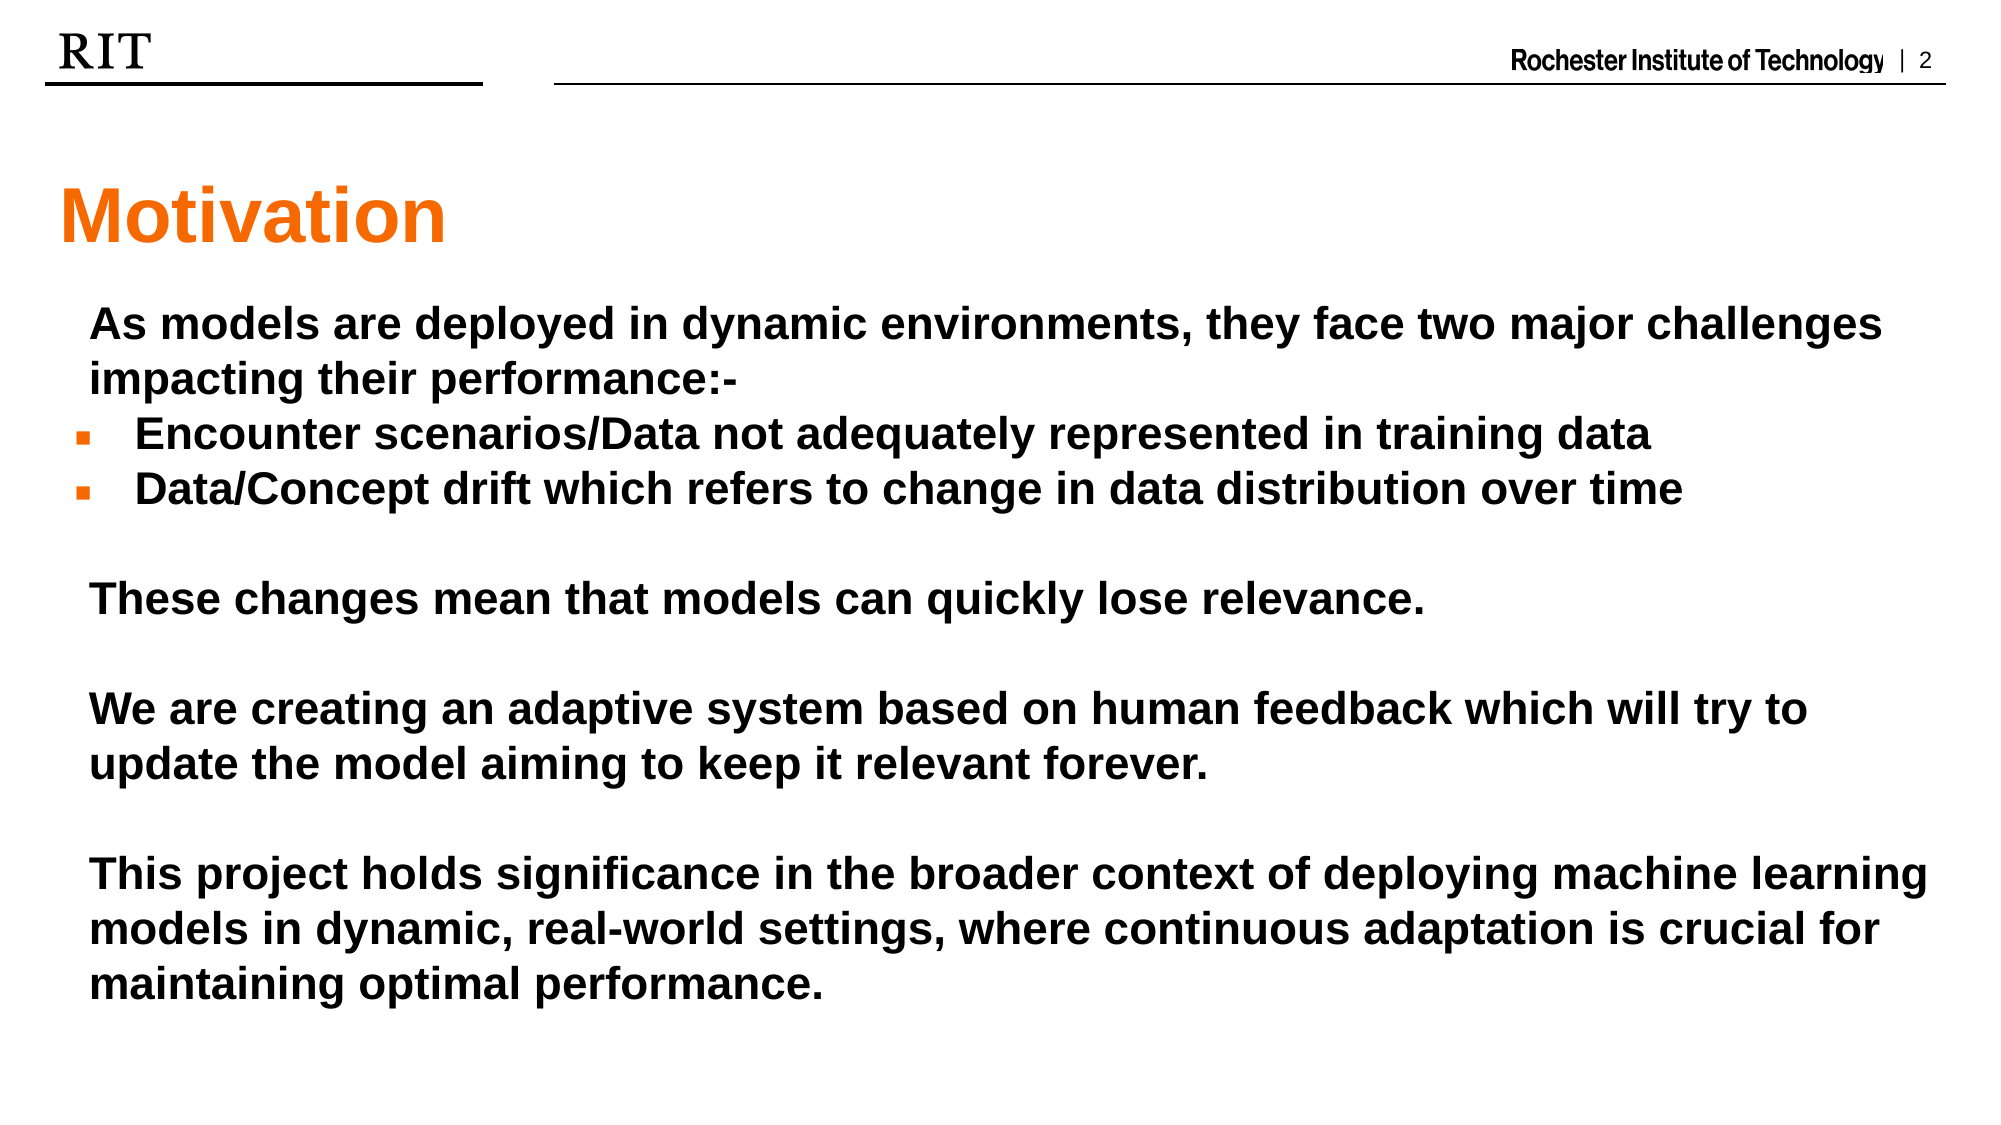

# Motivation
As models are deployed in dynamic environments, they face two major challenges impacting their performance:-
Encounter scenarios/Data not adequately represented in training data
Data/Concept drift which refers to change in data distribution over time

These changes mean that models can quickly lose relevance.

We are creating an adaptive system based on human feedback which will try to update the model aiming to keep it relevant forever.

This project holds significance in the broader context of deploying machine learning models in dynamic, real-world settings, where continuous adaptation is crucial for maintaining optimal performance.